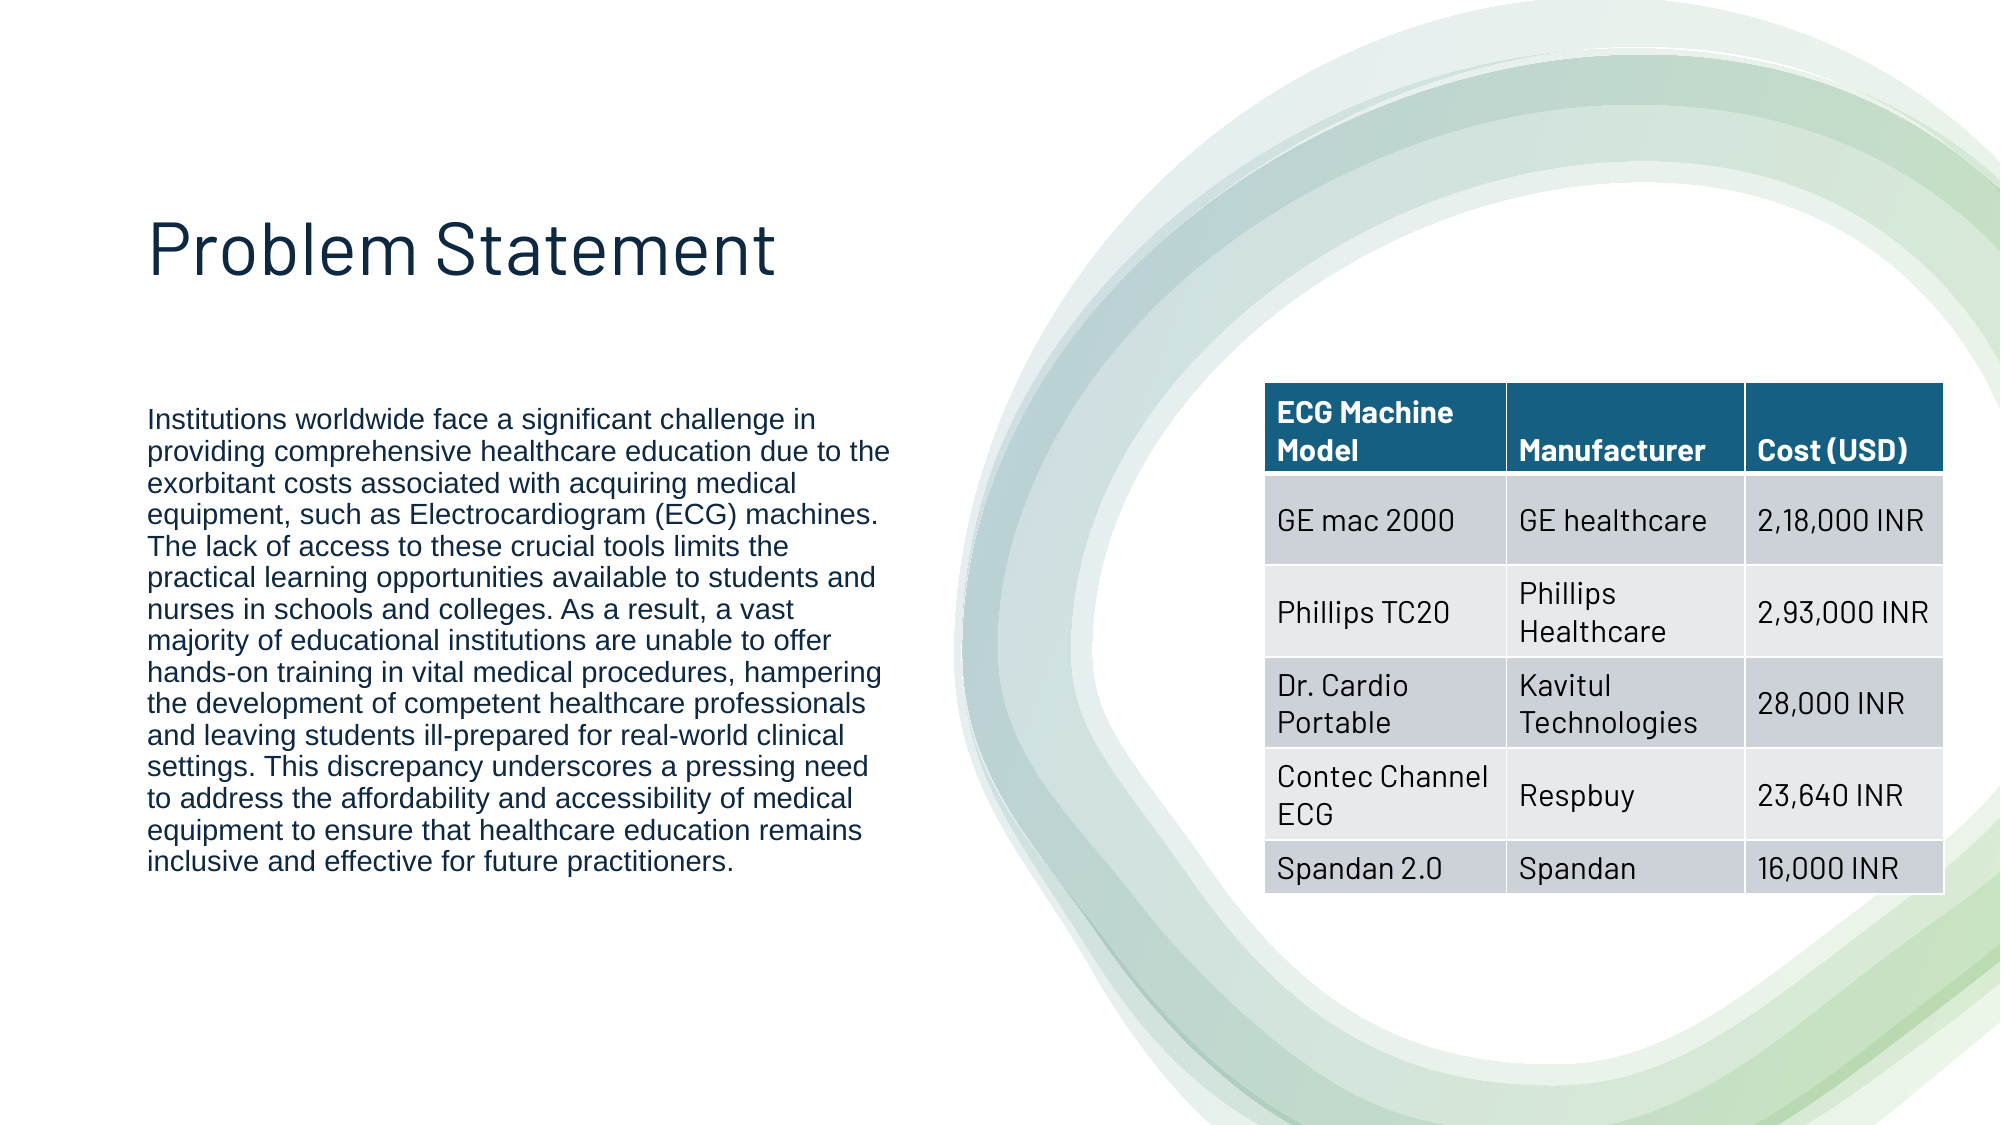

# Problem Statement
| ECG Machine Model | Manufacturer | Cost (USD) |
| --- | --- | --- |
| GE mac 2000 | GE healthcare | 2,18,000 INR |
| Phillips TC20 | Phillips Healthcare | 2,93,000 INR |
| Dr. Cardio Portable | Kavitul Technologies | 28,000 INR |
| Contec Channel ECG | Respbuy | 23,640 INR |
| Spandan 2.0 | Spandan | 16,000 INR |
Institutions worldwide face a significant challenge in providing comprehensive healthcare education due to the exorbitant costs associated with acquiring medical equipment, such as Electrocardiogram (ECG) machines. The lack of access to these crucial tools limits the practical learning opportunities available to students and nurses in schools and colleges. As a result, a vast majority of educational institutions are unable to offer hands-on training in vital medical procedures, hampering the development of competent healthcare professionals and leaving students ill-prepared for real-world clinical settings. This discrepancy underscores a pressing need to address the affordability and accessibility of medical equipment to ensure that healthcare education remains inclusive and effective for future practitioners.